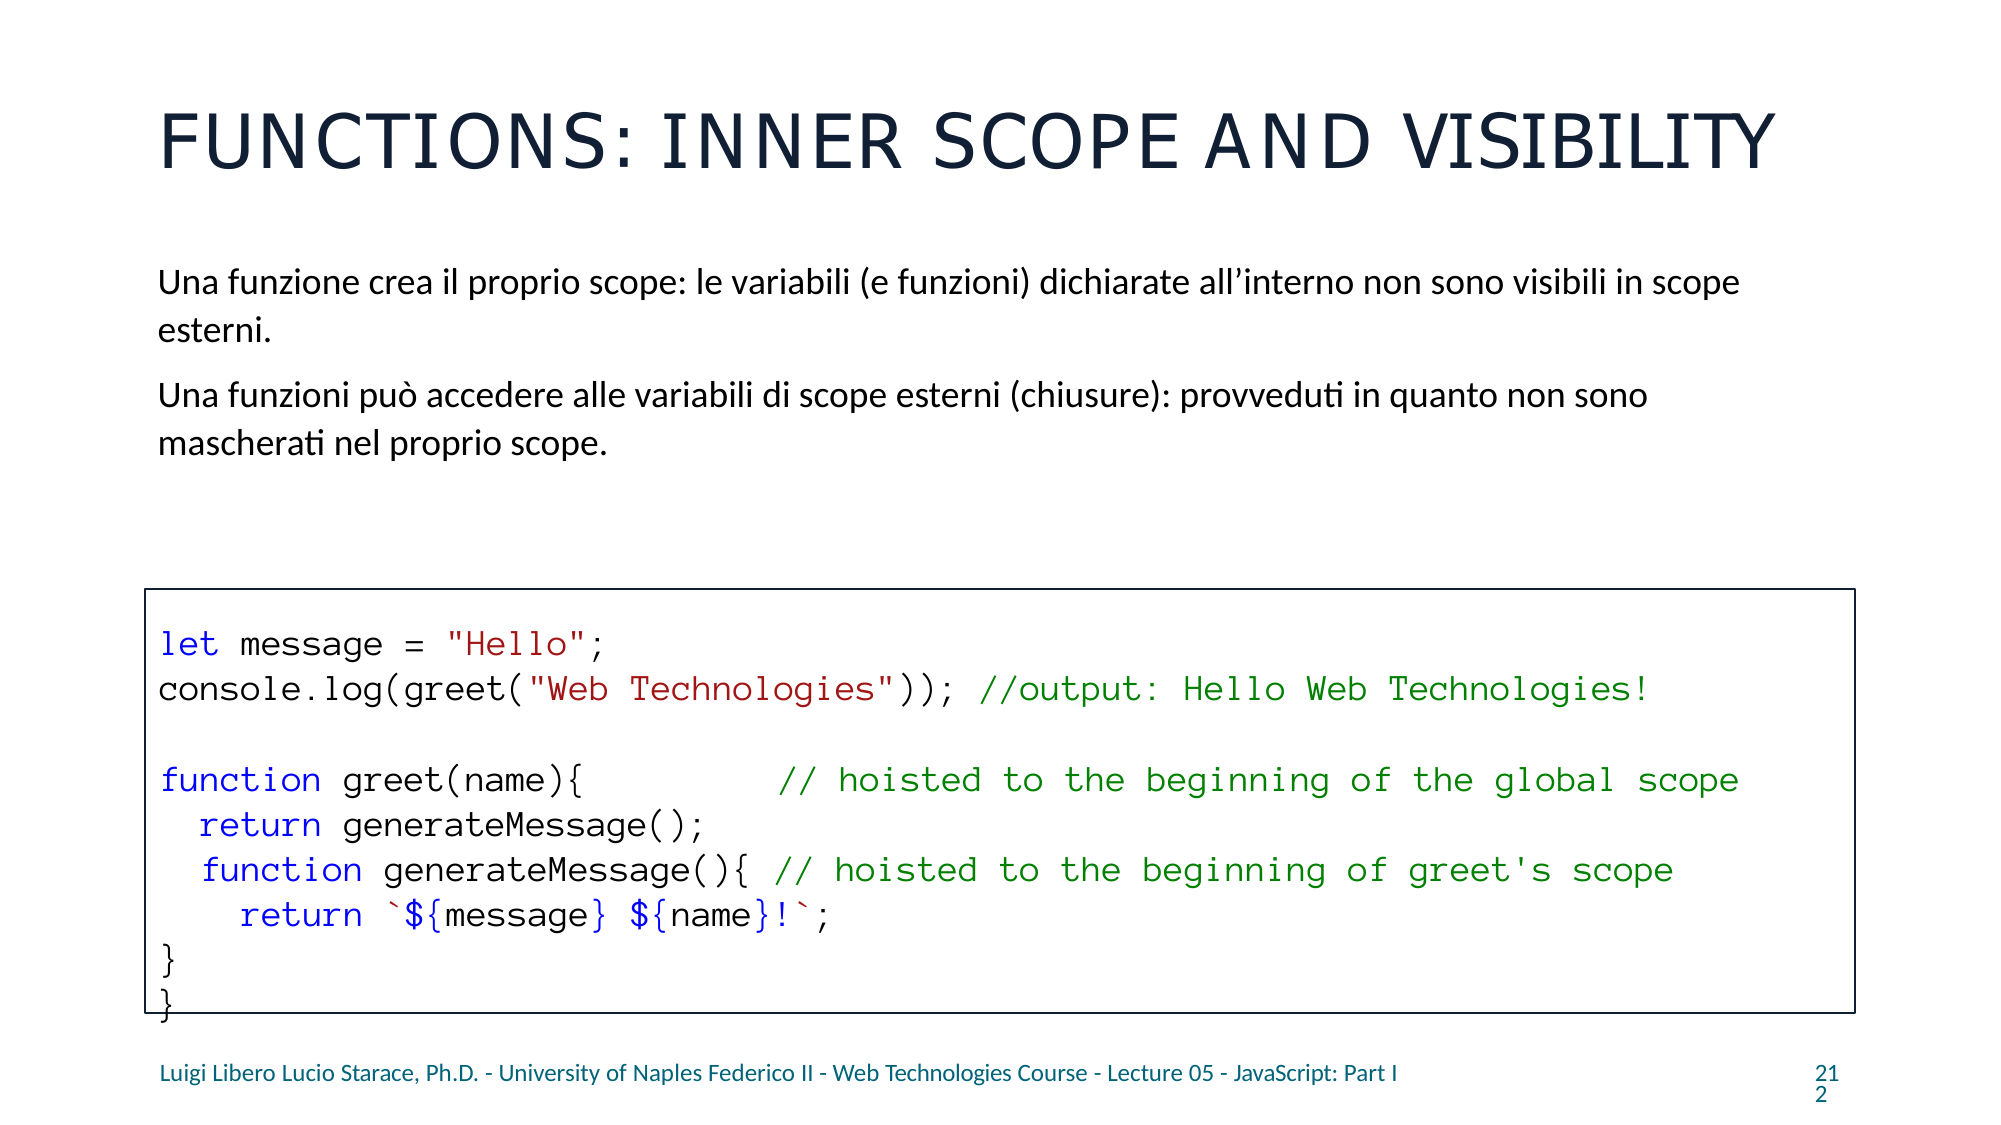

# FUNCTIONS: INNER SCOPE AND VISIBILITY
Una funzione crea il proprio scope: le variabili (e funzioni) dichiarate all’interno non sono visibili in scope esterni.
Una funzioni può accedere alle variabili di scope esterni (chiusure): provveduti in quanto non sono mascherati nel proprio scope.

let message = "Hello";
console.log(greet("Web Technologies")); //output: Hello Web Technologies!

function greet(name){	// hoisted to the beginning of the global scope
return generateMessage();
function generateMessage(){ // hoisted to the beginning of greet's scope return `${message} ${name}!`;
}
}

Luigi Libero Lucio Starace, Ph.D. - University of Naples Federico II - Web Technologies Course - Lecture 05 - JavaScript: Part I
212